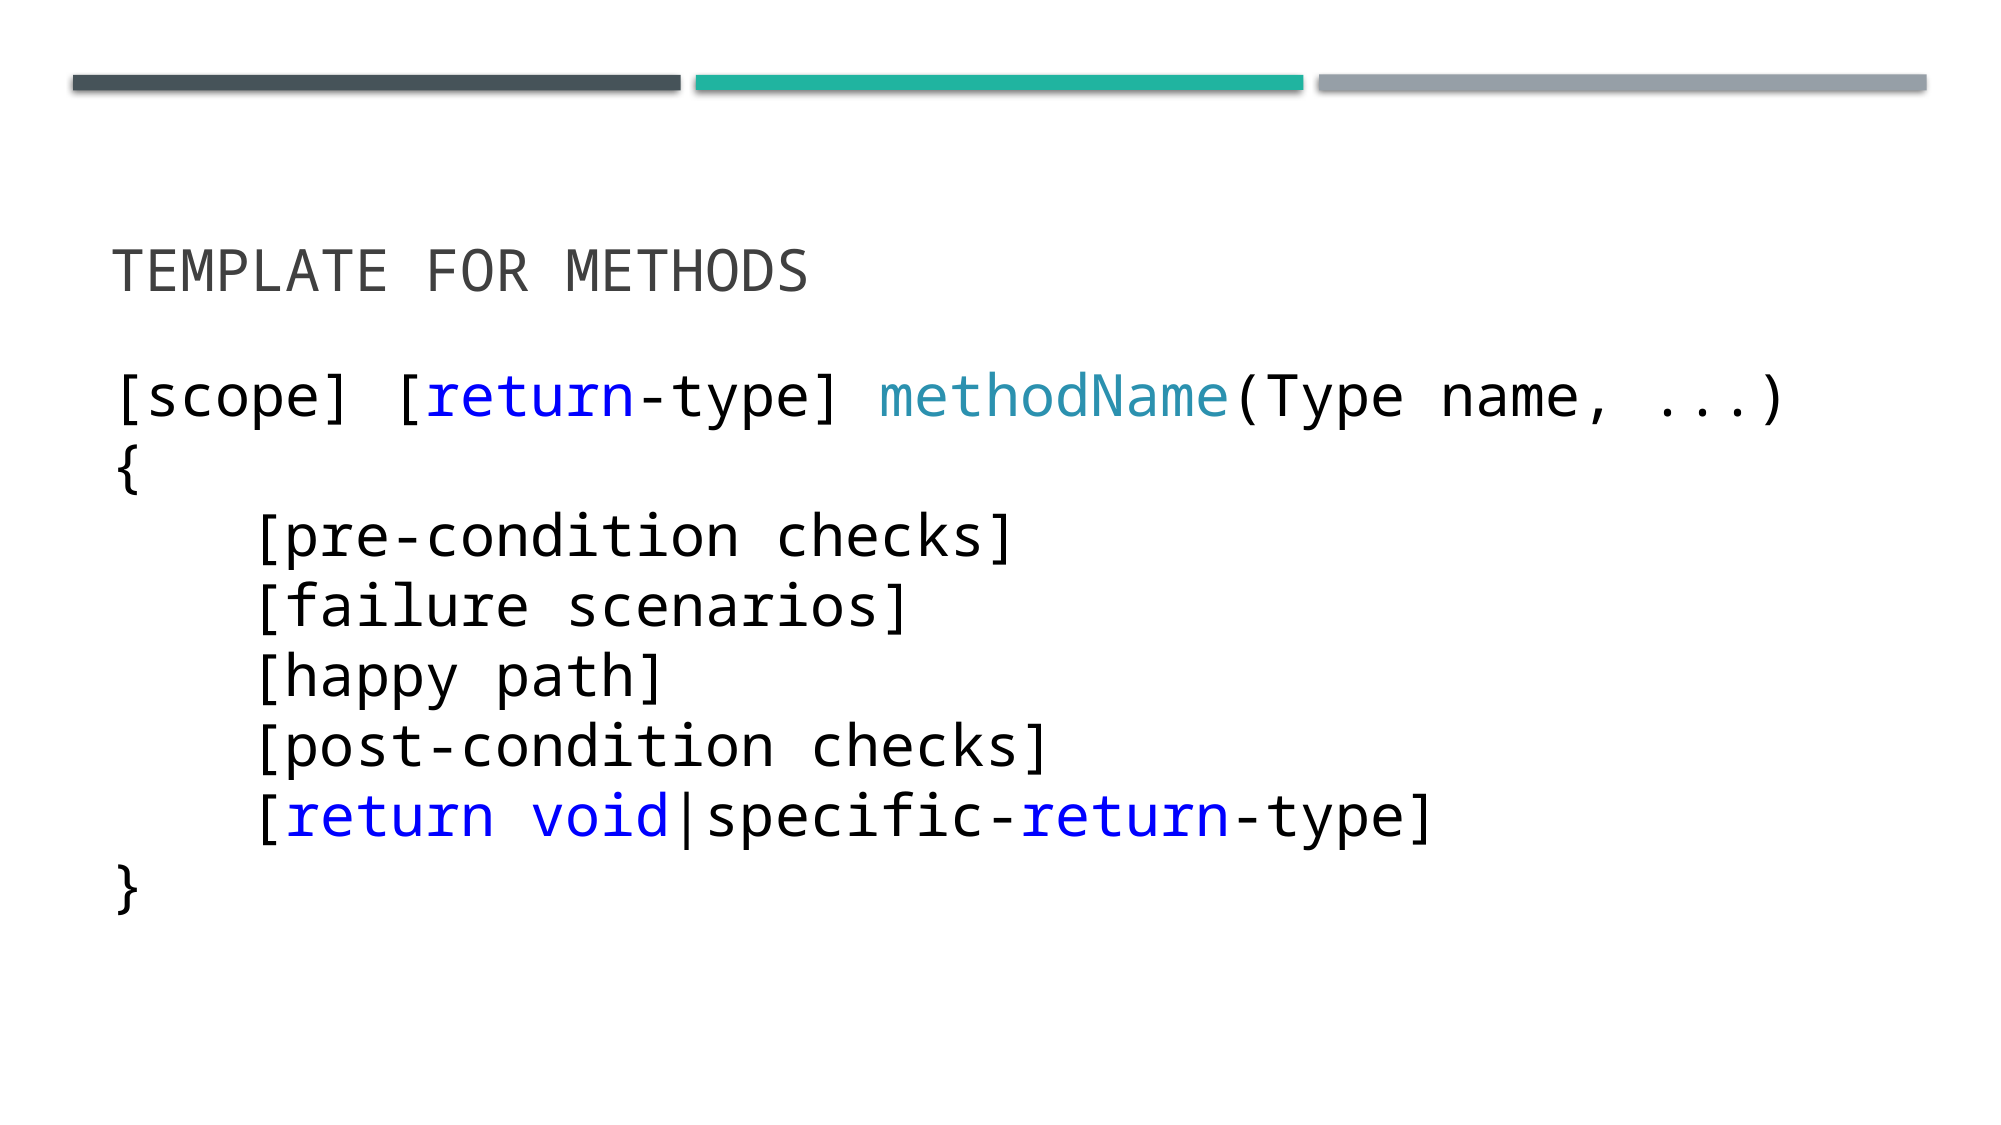

# Template for methods
[scope] [return-type] methodName(Type name, ...)
{
    [pre-condition checks]
    [failure scenarios]
    [happy path]
    [post-condition checks]
    [return void|specific-return-type]
}